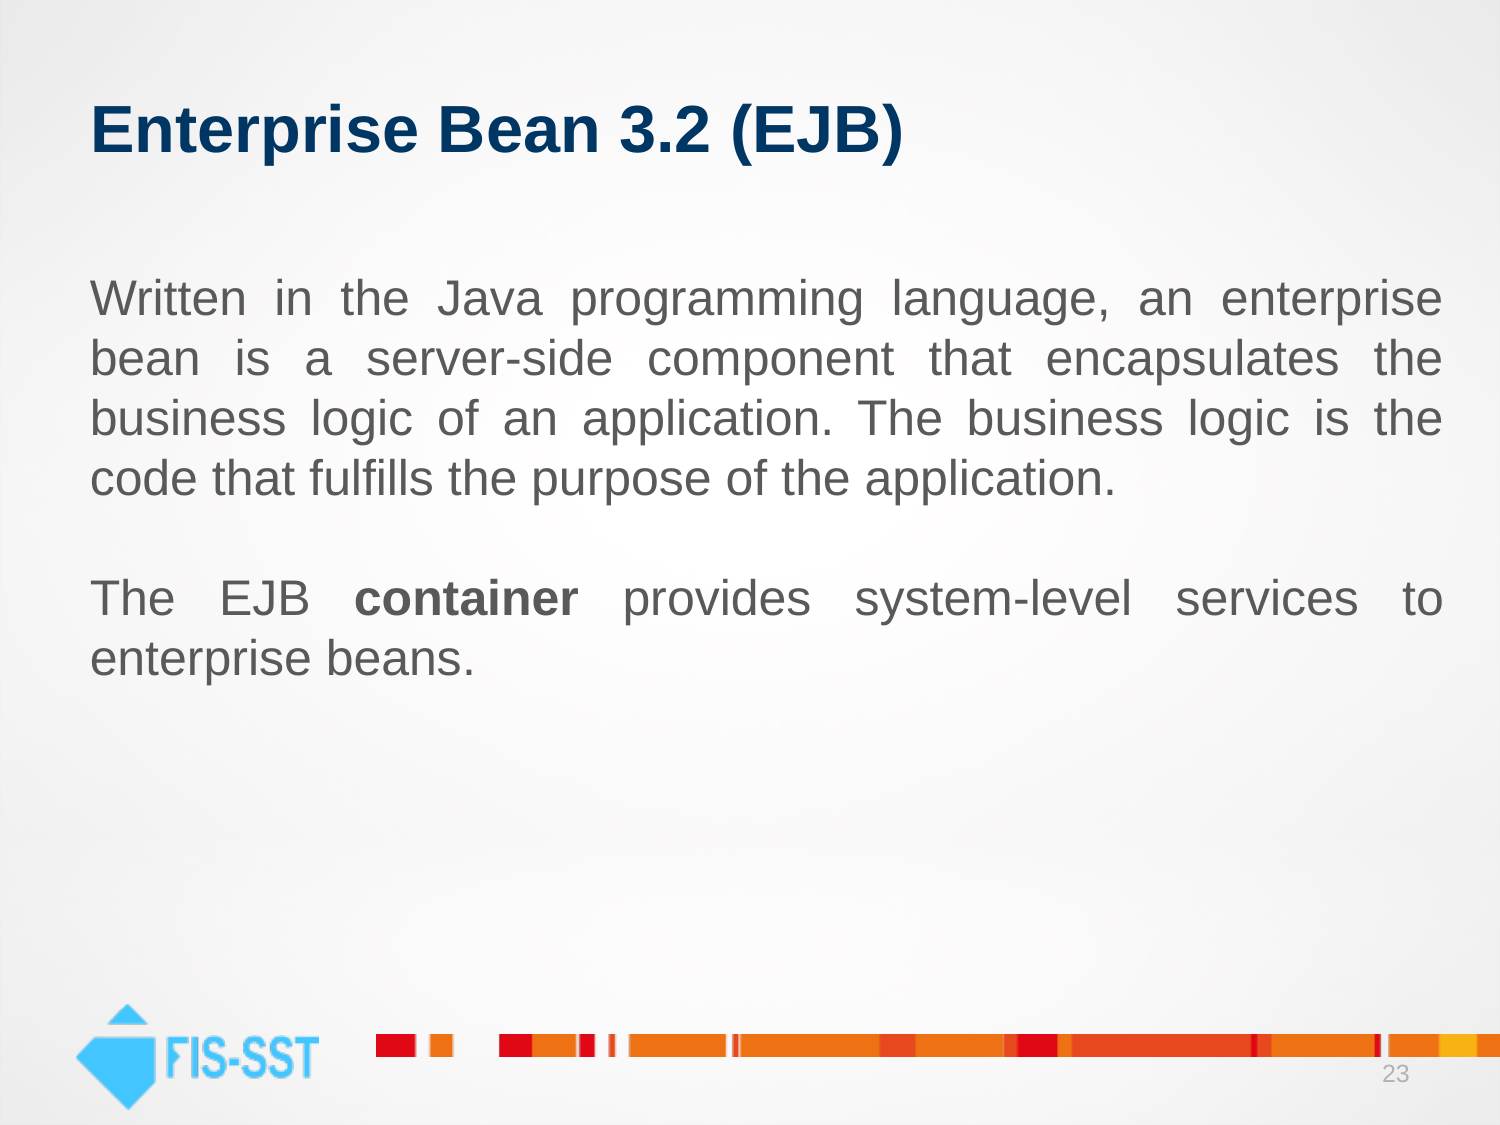

# Enterprise Bean 3.2 (EJB)

Written in the Java programming language, an enterprise bean is a server-side component that encapsulates the business logic of an application. The business logic is the code that fulfills the purpose of the application.

The EJB container provides system-level services to enterprise beans.
23